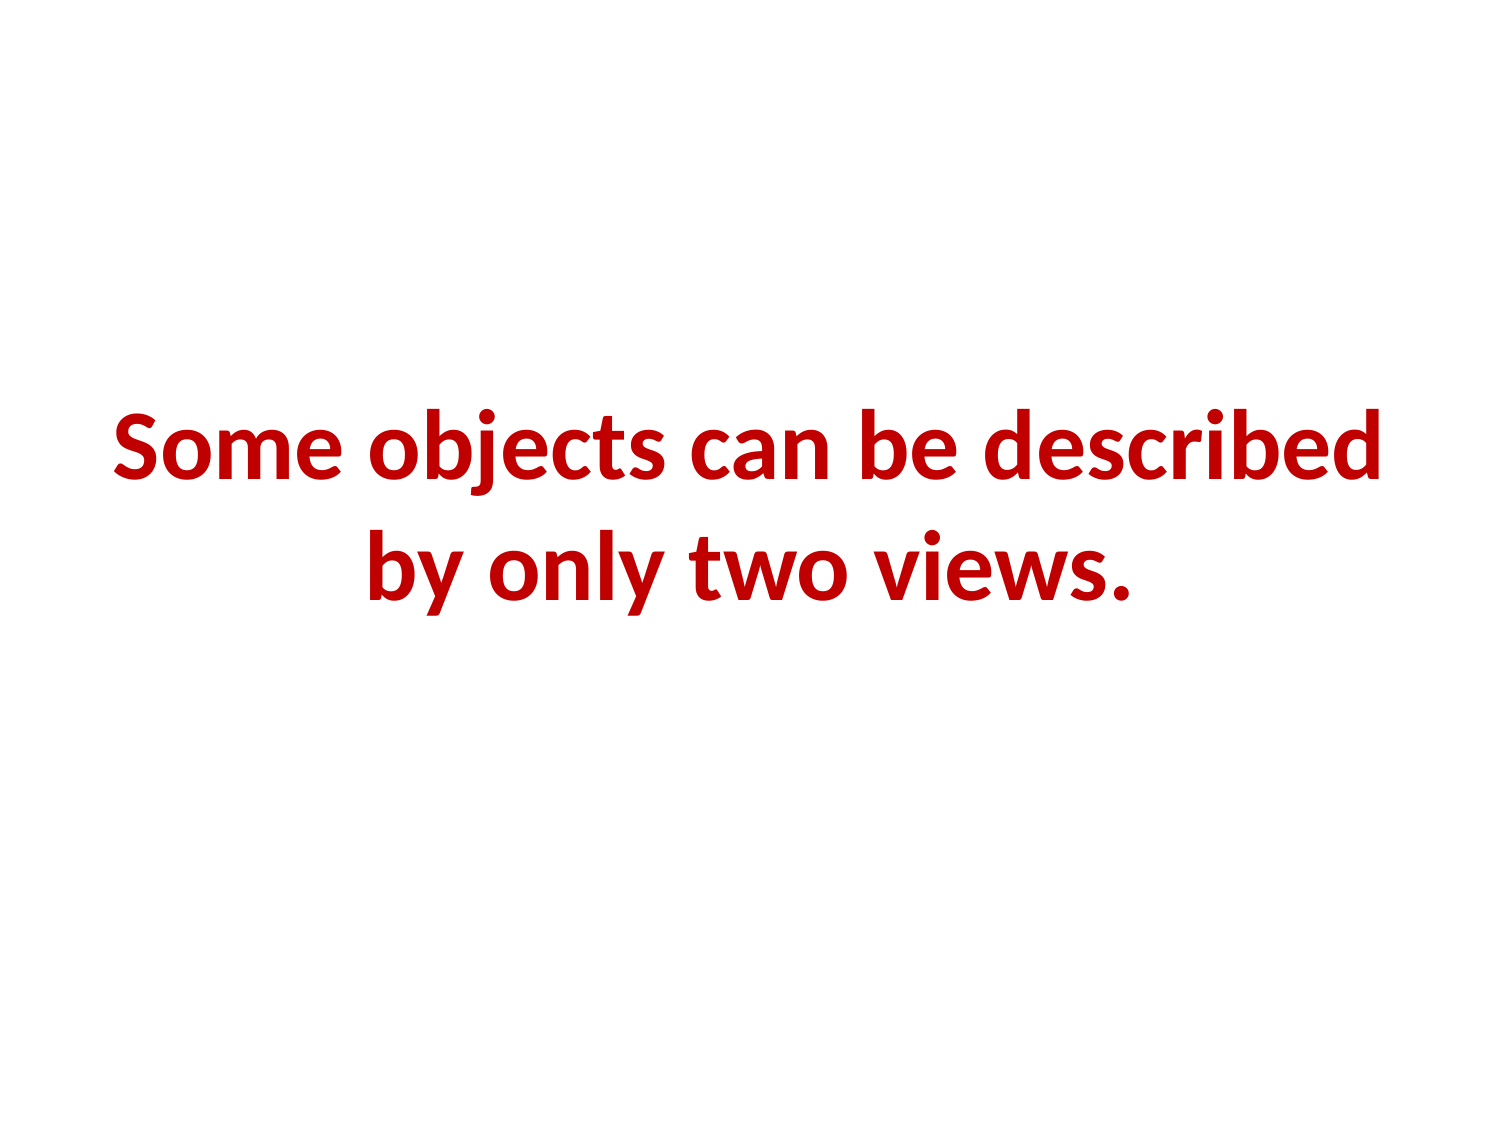

Some objects can be described by only two views.